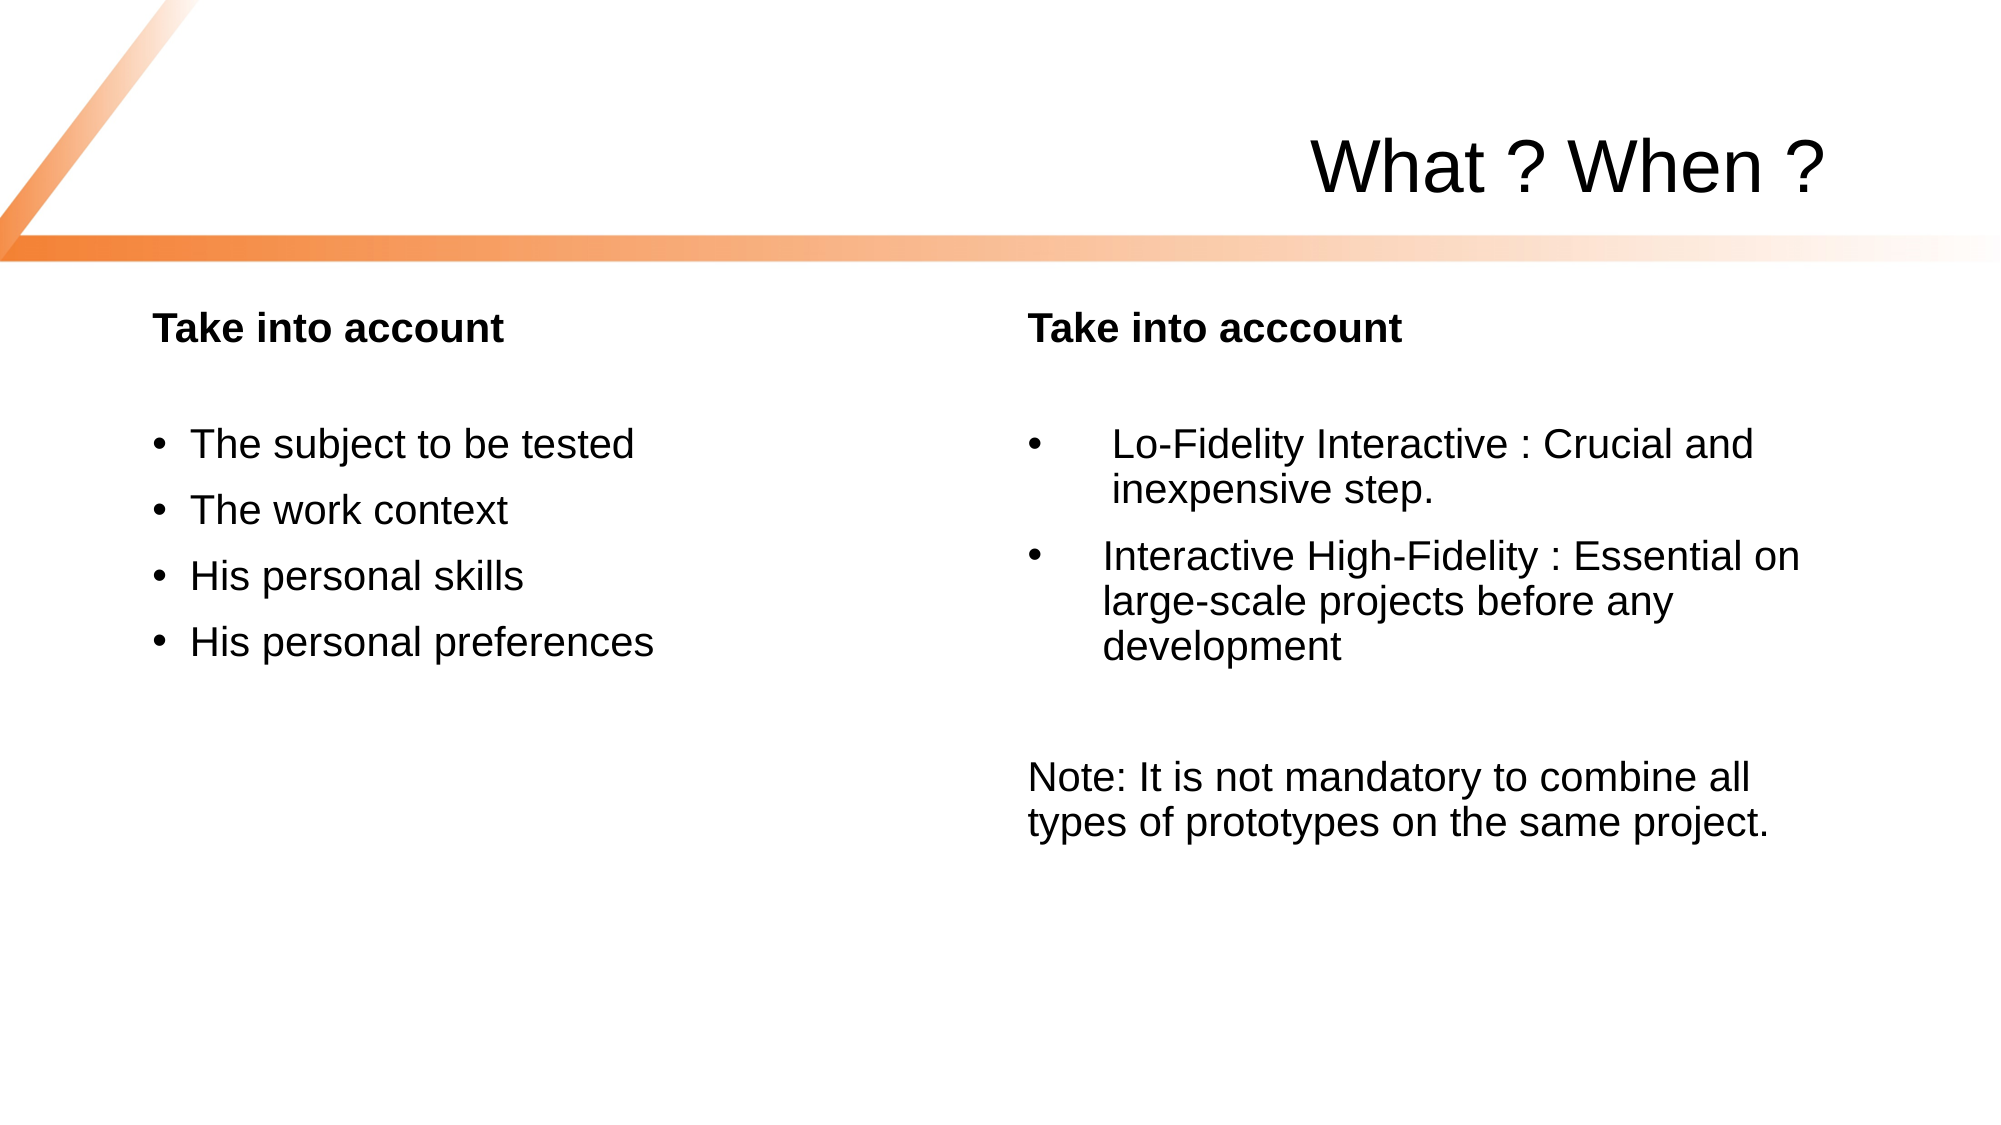

# What ? When ?
Take into account
The subject to be tested
The work context
His personal skills
His personal preferences

Take into acccount
Lo-Fidelity Interactive : Crucial and inexpensive step.
Interactive High-Fidelity : Essential on large-scale projects before any development

Note: It is not mandatory to combine all types of prototypes on the same project.